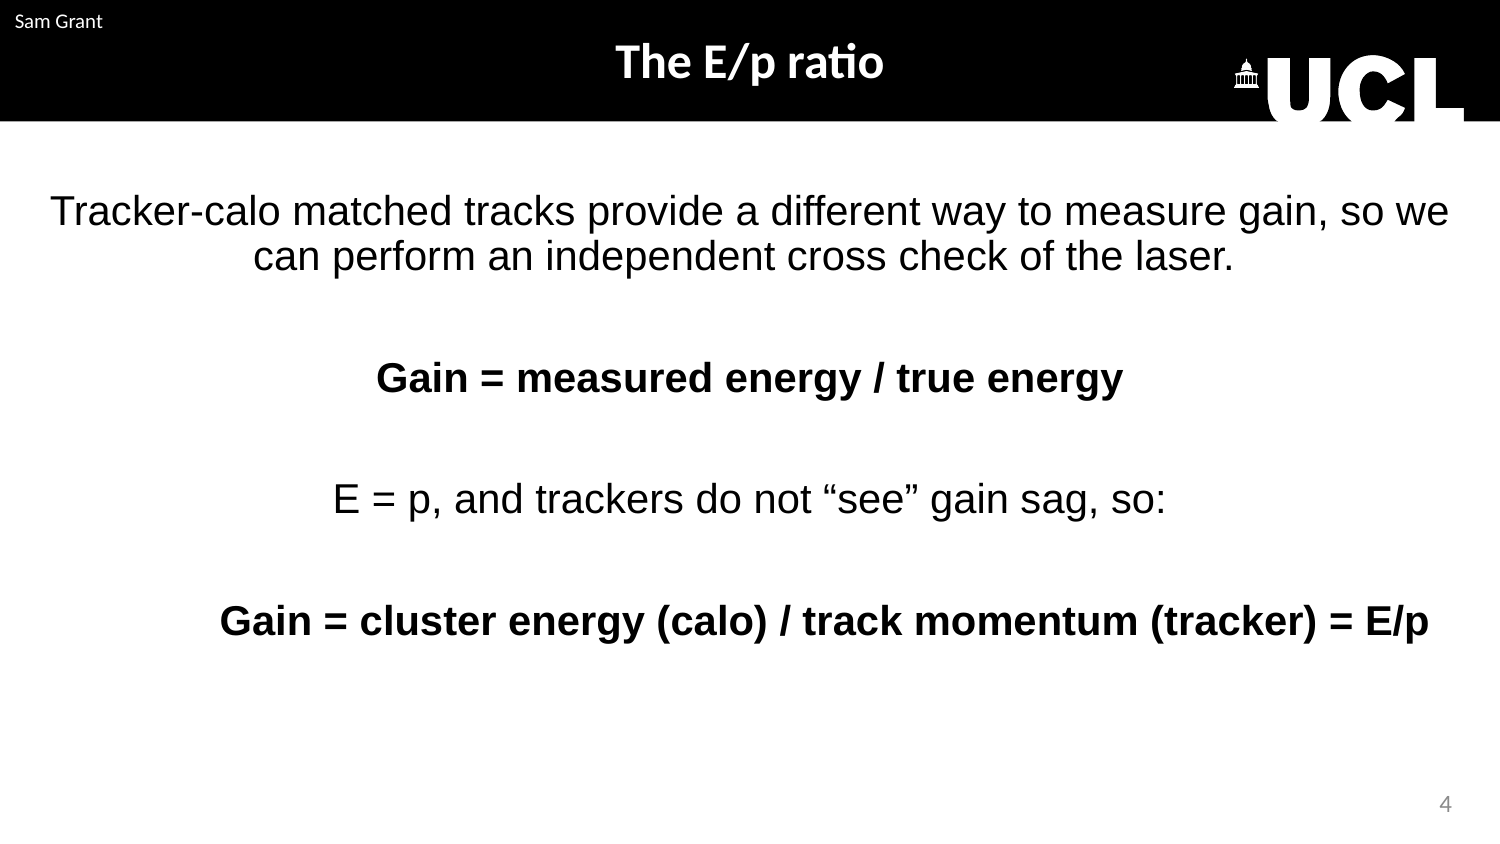

The E/p ratio
Tracker-calo matched tracks provide a different way to measure gain, so we can perform an independent cross check of the laser.

Gain = measured energy / true energy

E = p, and trackers do not “see” gain sag, so:

	Gain = cluster energy (calo) / track momentum (tracker) = E/p

4